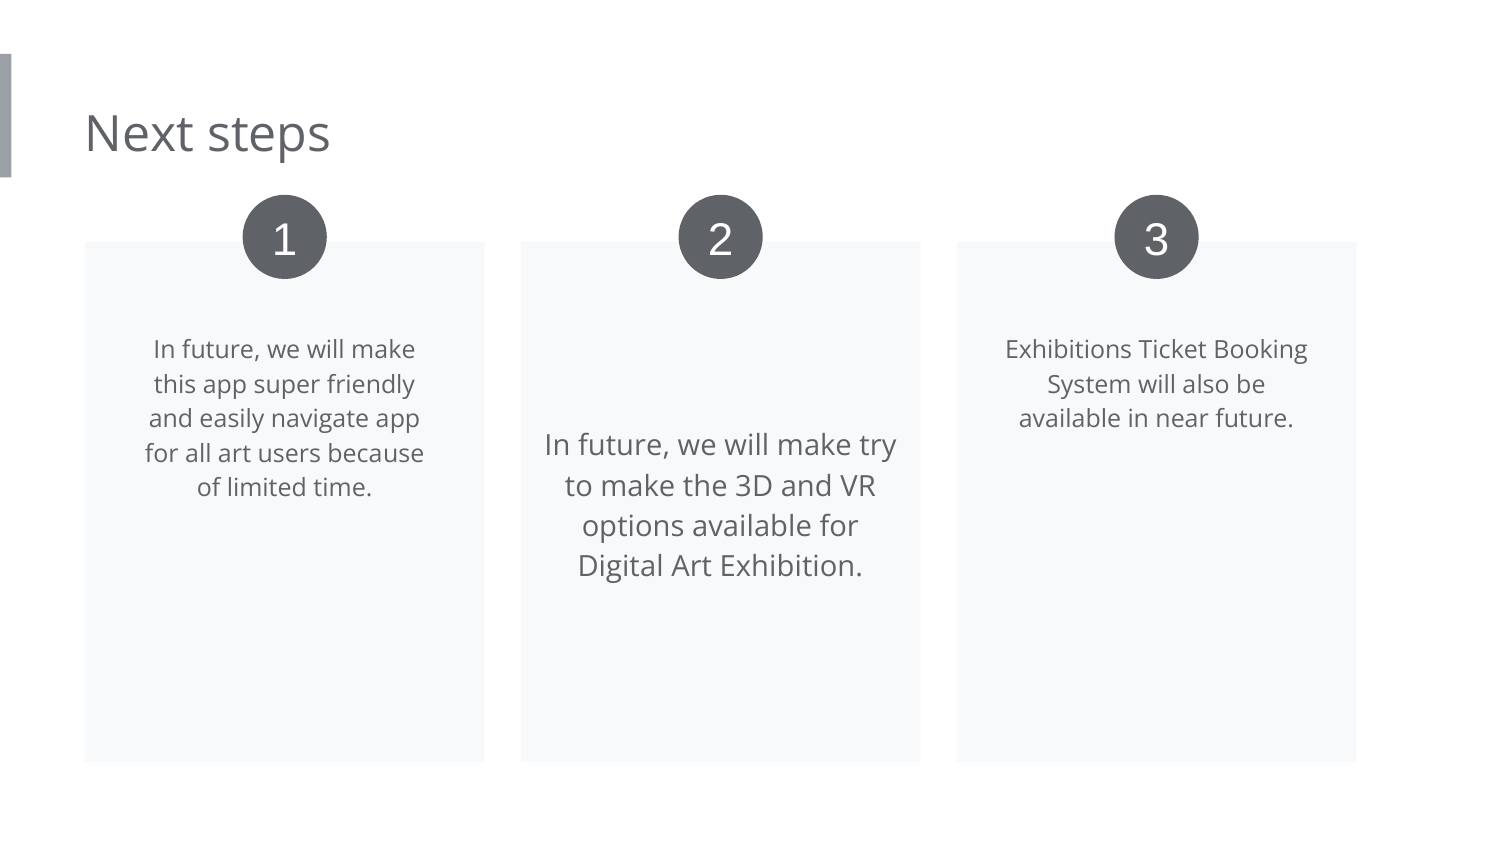

Next steps
1
2
3

In future, we will make try to make the 3D and VR options available for Digital Art Exhibition.

In future, we will make this app super friendly and easily navigate app for all art users because of limited time.
Exhibitions Ticket Booking System will also be available in near future.